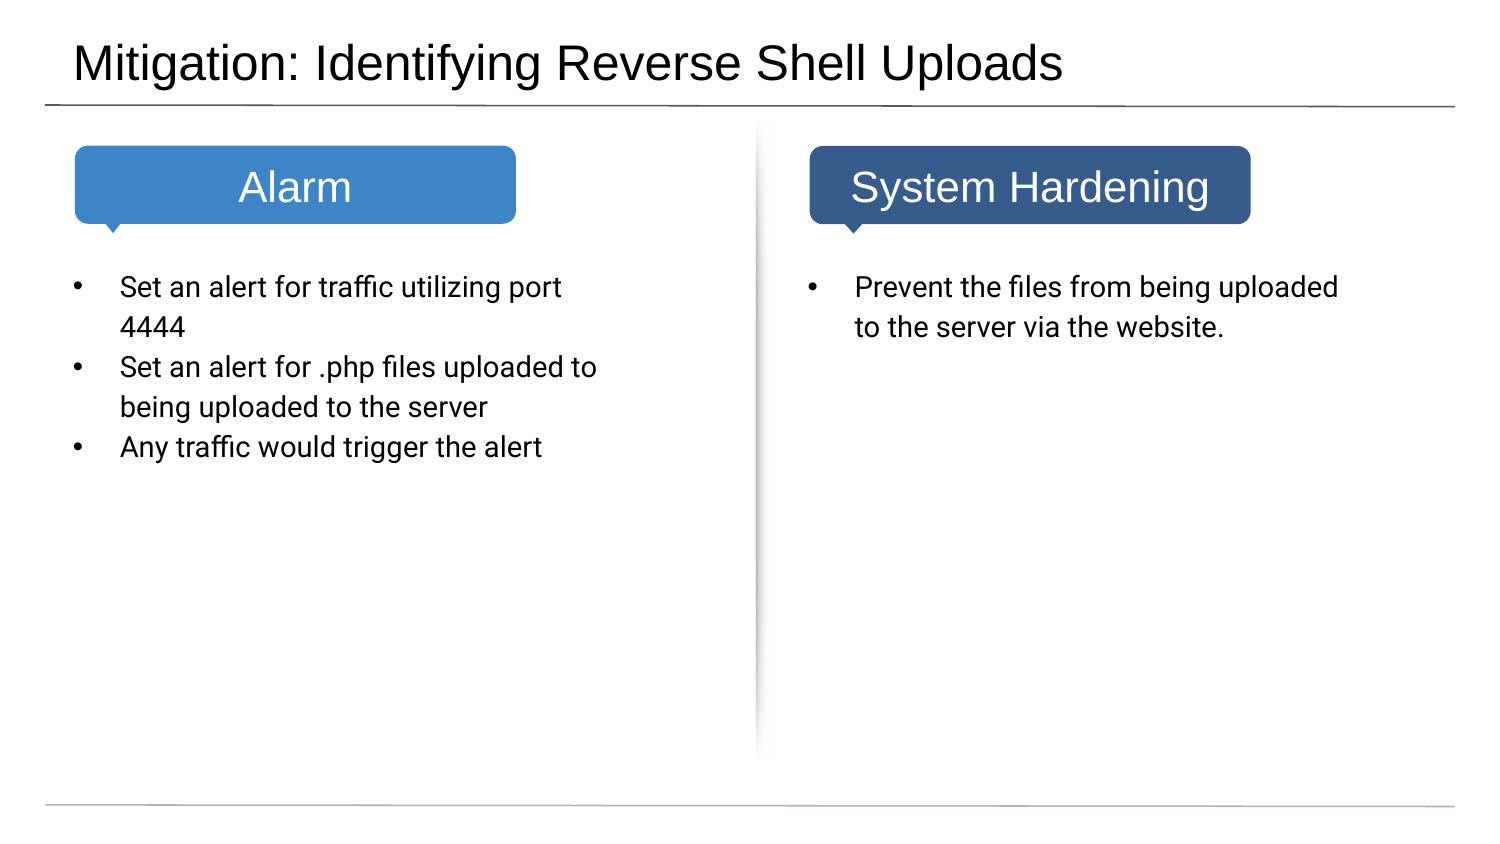

# Mitigation: Identifying Reverse Shell Uploads
Set an alert for traffic utilizing port 4444
Set an alert for .php files uploaded to being uploaded to the server
Any traffic would trigger the alert

Prevent the files from being uploaded to the server via the website.